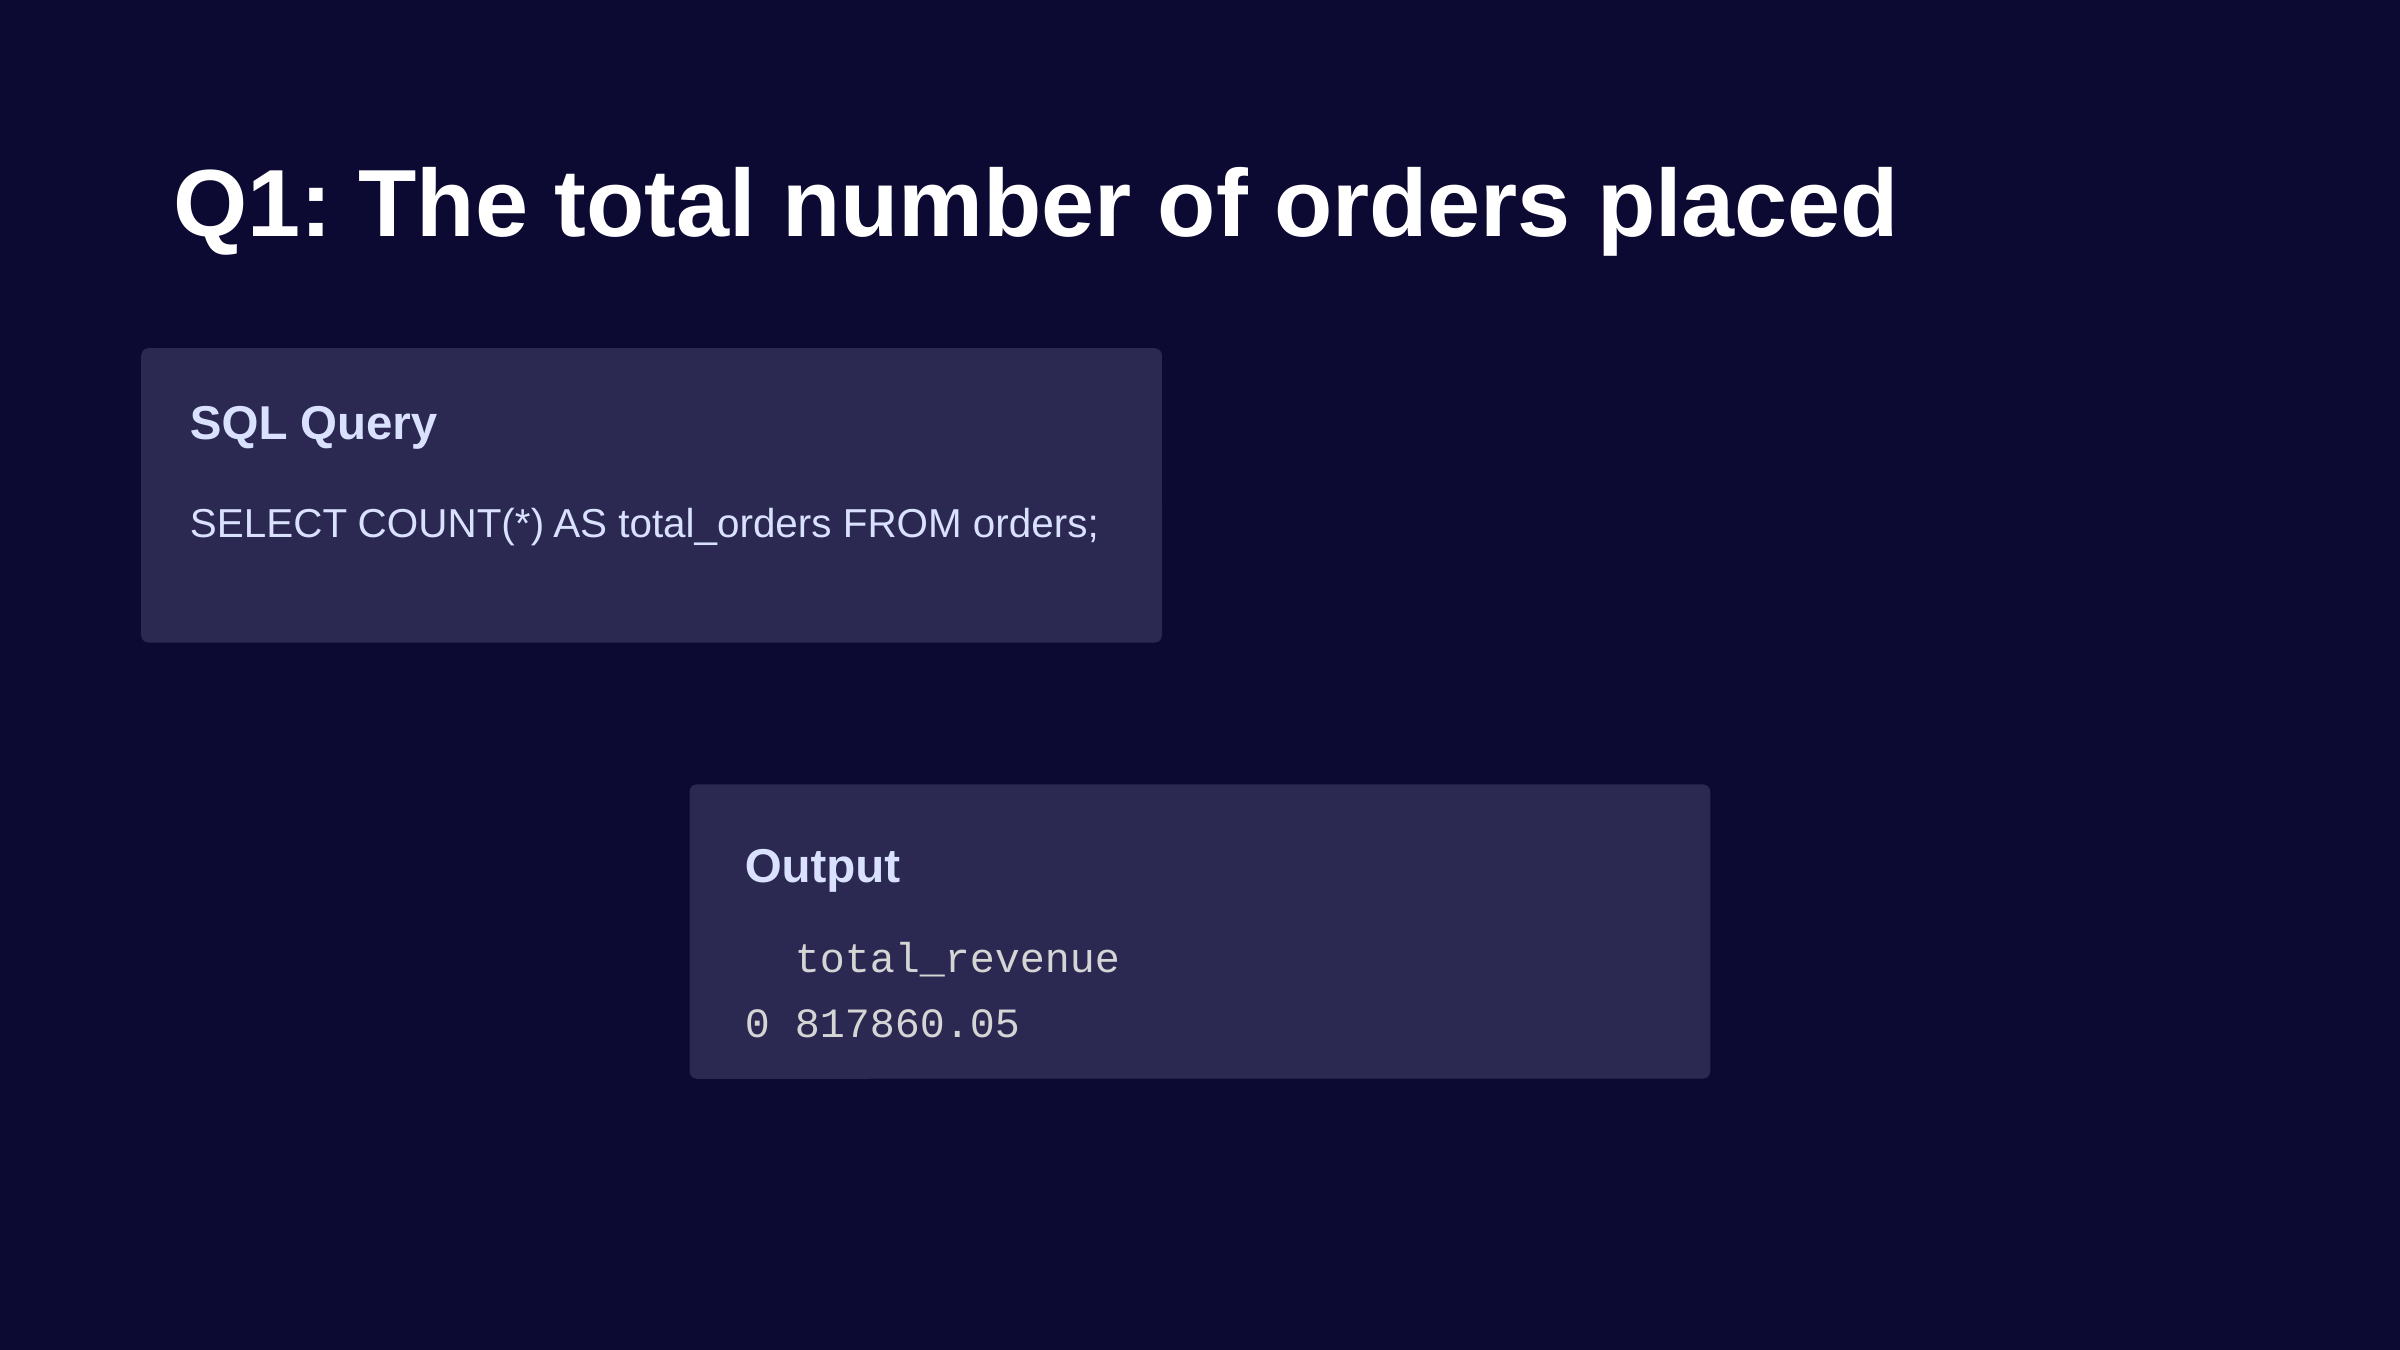

Q1: The total number of orders placed

SQL Query
SELECT COUNT(*) AS total_orders FROM orders;

Output
  total_revenue
0 817860.05